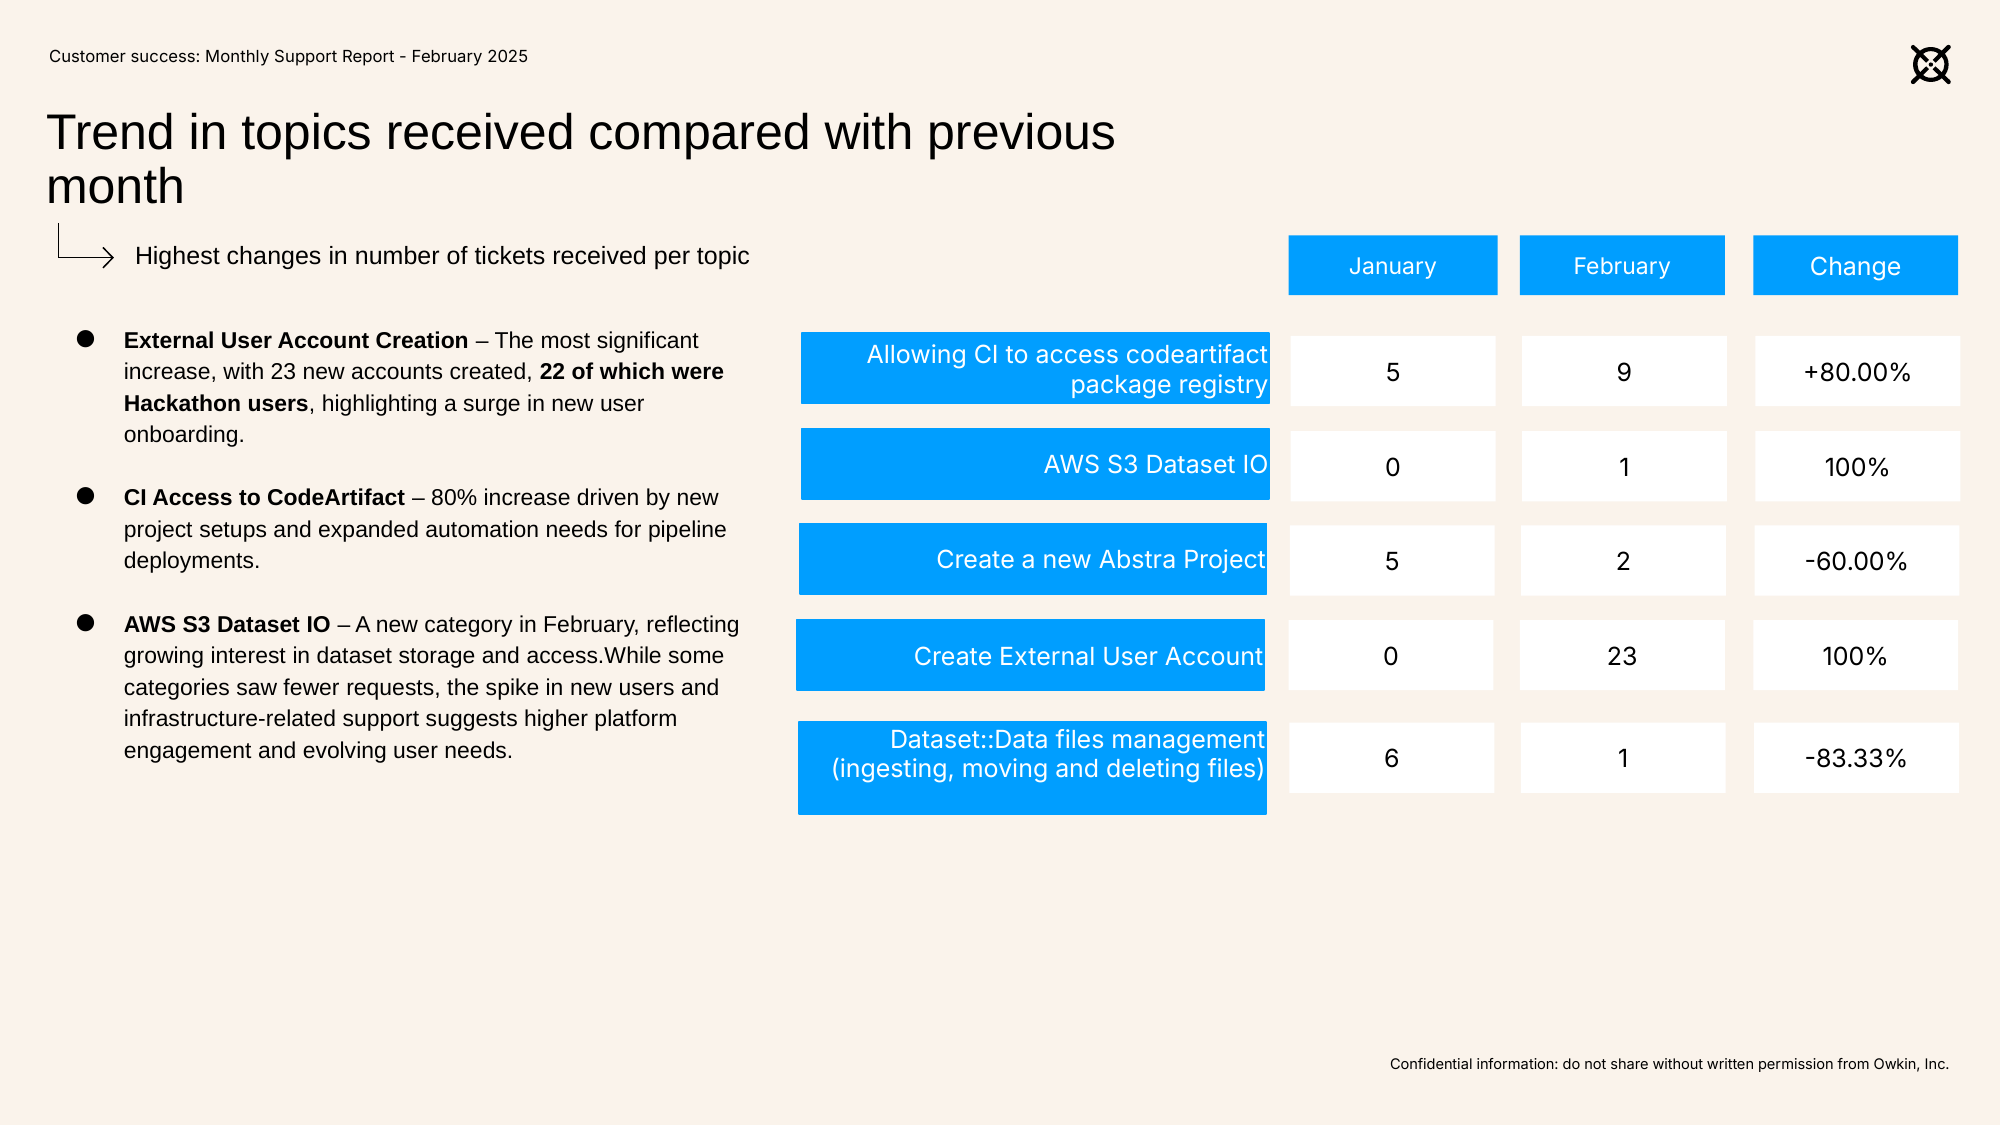

Customer success: Monthly Support Report - February 2025
# Trend in topics received compared with previous month

January
February
Change
Highest changes in number of tickets received per topic
External User Account Creation – The most significant increase, with 23 new accounts created, 22 of which were Hackathon users, highlighting a surge in new user onboarding.

CI Access to CodeArtifact – 80% increase driven by new project setups and expanded automation needs for pipeline deployments.

AWS S3 Dataset IO – A new category in February, reflecting growing interest in dataset storage and access.While some categories saw fewer requests, the spike in new users and infrastructure-related support suggests higher platform engagement and evolving user needs.
Allowing CI to access codeartifact package registry
5
9
+80.00%
AWS S3 Dataset IO
0
1
100%
Create a new Abstra Project
5
2
-60.00%
Create External User Account
0
23
100%
Dataset::Data files management (ingesting, moving and deleting files)

6
1
-83.33%